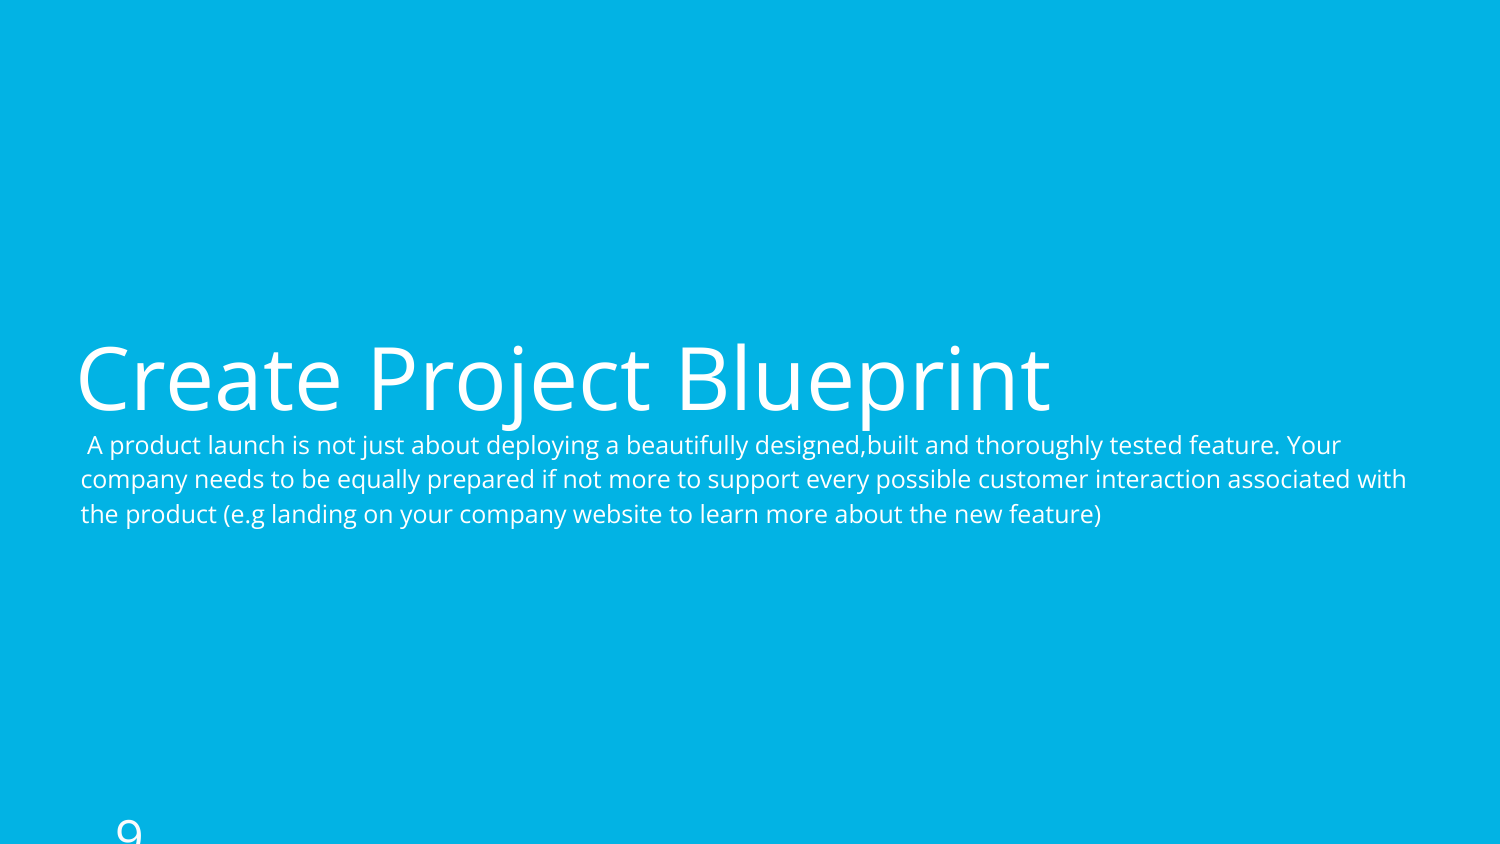

# Create Project Blueprint
 A product launch is not just about deploying a beautifully designed,built and thoroughly tested feature. Your company needs to be equally prepared if not more to support every possible customer interaction associated with the product (e.g landing on your company website to learn more about the new feature)
© 2019 Udacity.  All rights reserved.